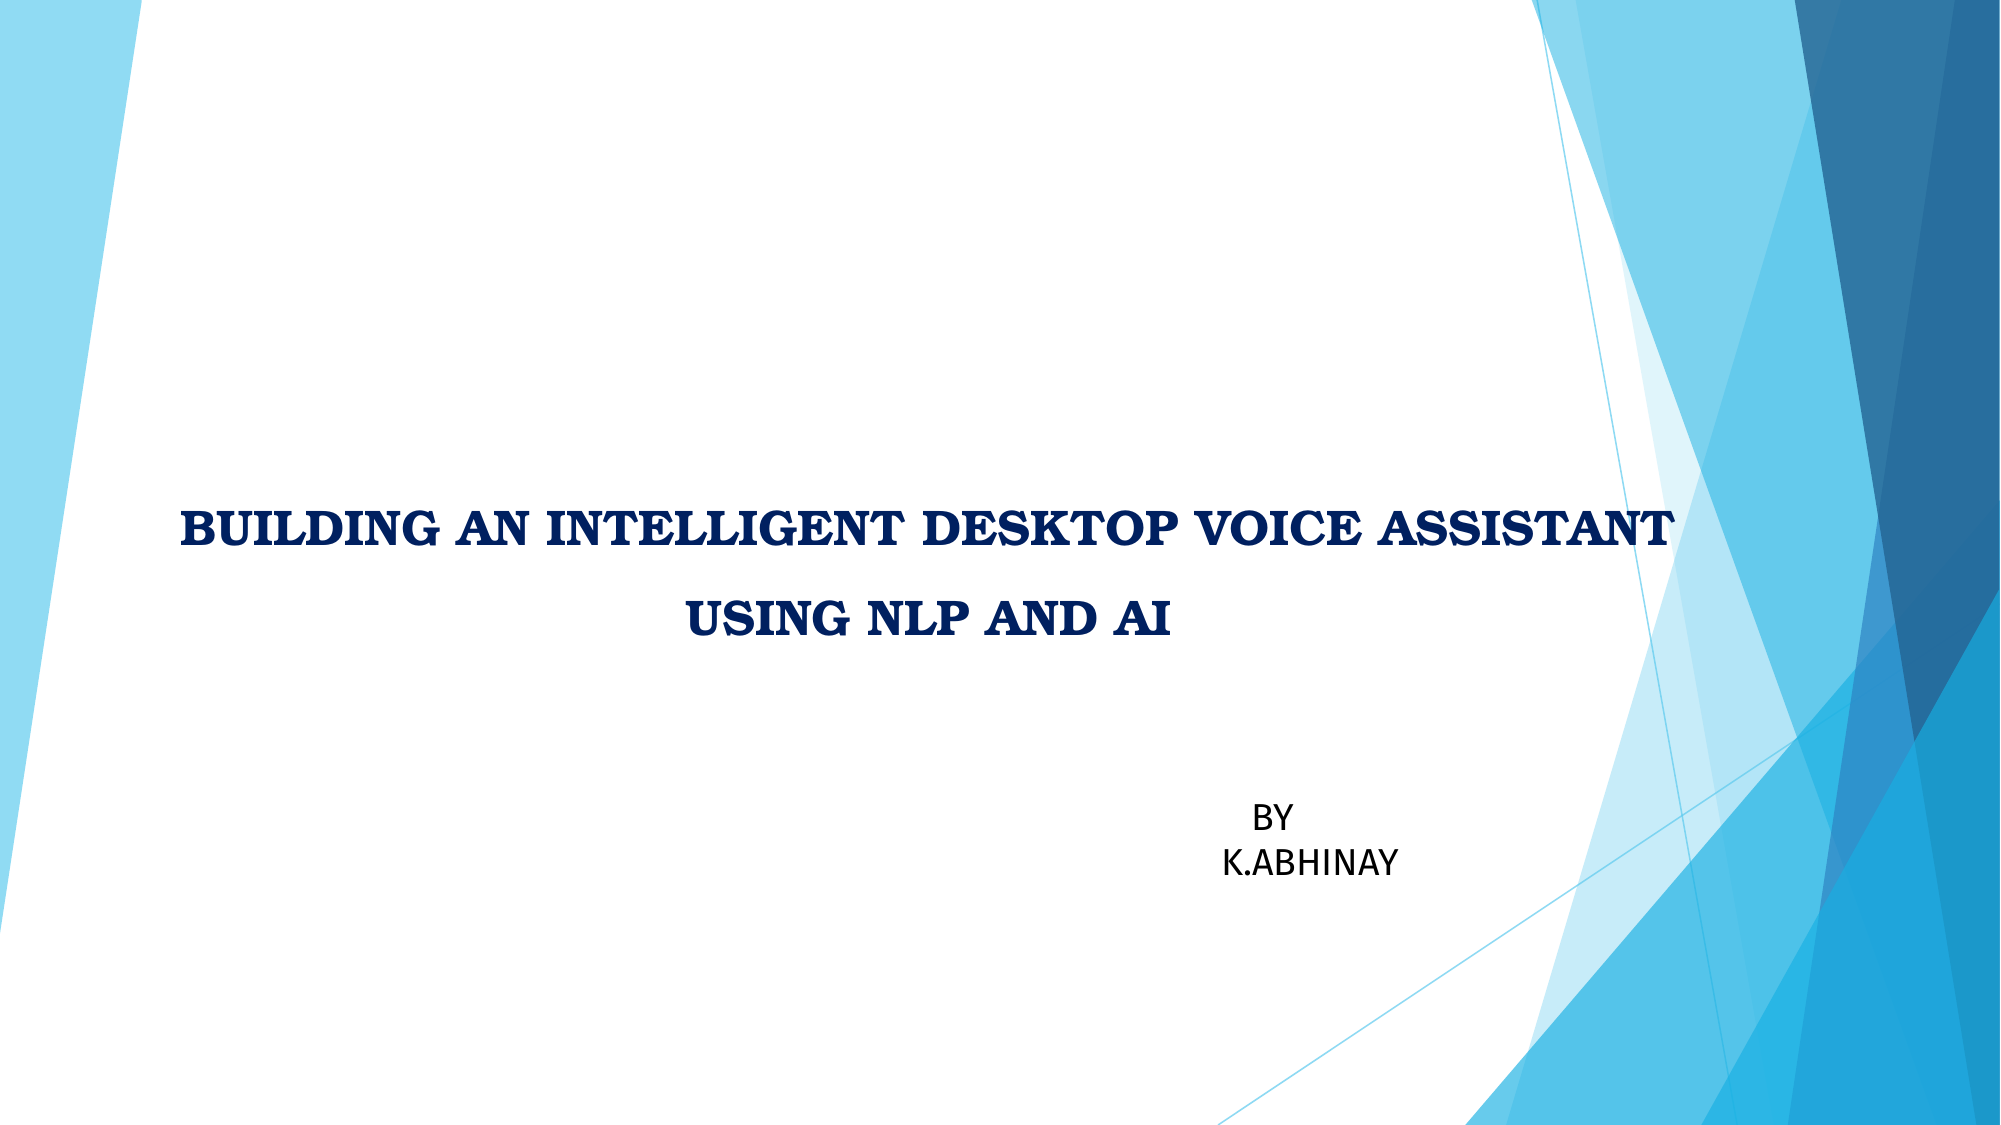

BUILDING AN INTELLIGENT DESKTOP VOICE ASSISTANT USING NLP AND AI
               BY
            K.ABHINAY